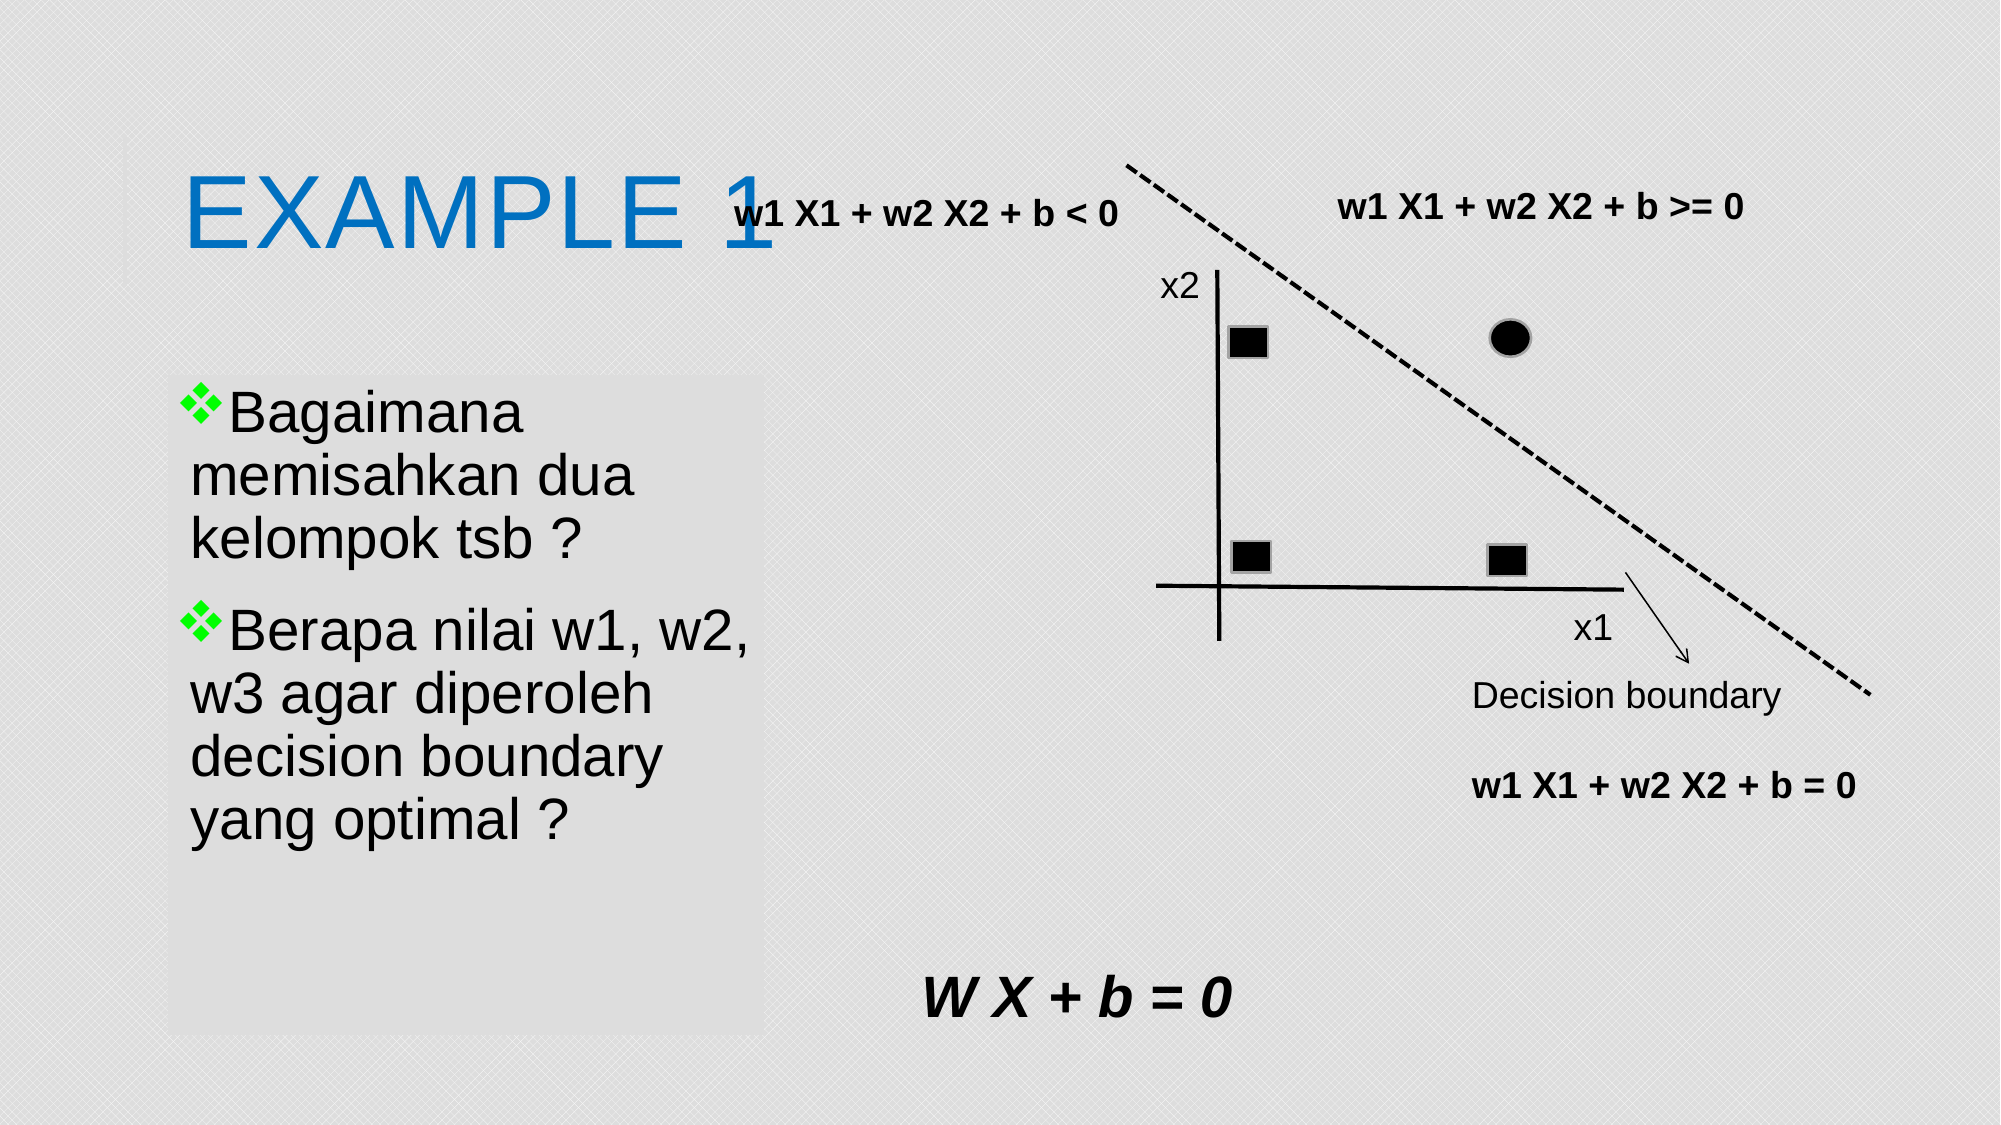

# EXAMPLE 1
w1 X1 + w2 X2 + b >= 0
w1 X1 + w2 X2 + b < 0
x2

Bagaimana memisahkan dua kelompok tsb ?
Berapa nilai w1, w2, w3 agar diperoleh decision boundary yang optimal ?

x1
Decision boundary

w1 X1 + w2 X2 + b = 0
W X + b = 0